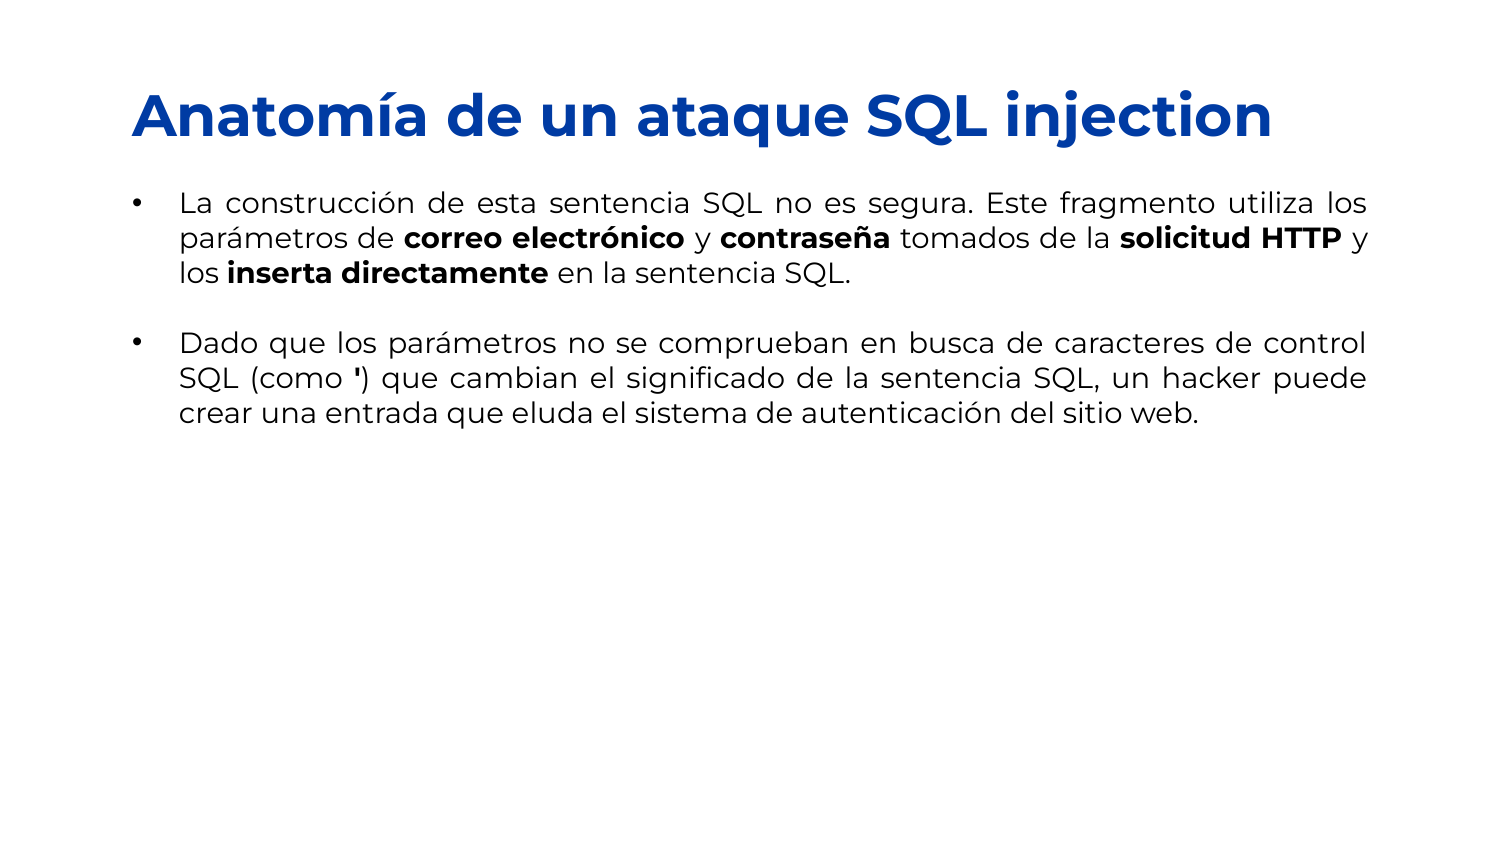

# Anatomía de un ataque SQL injection
La construcción de esta sentencia SQL no es segura. Este fragmento utiliza los parámetros de correo electrónico y contraseña tomados de la solicitud HTTP y los inserta directamente en la sentencia SQL.

Dado que los parámetros no se comprueban en busca de caracteres de control SQL (como ') que cambian el significado de la sentencia SQL, un hacker puede crear una entrada que eluda el sistema de autenticación del sitio web.